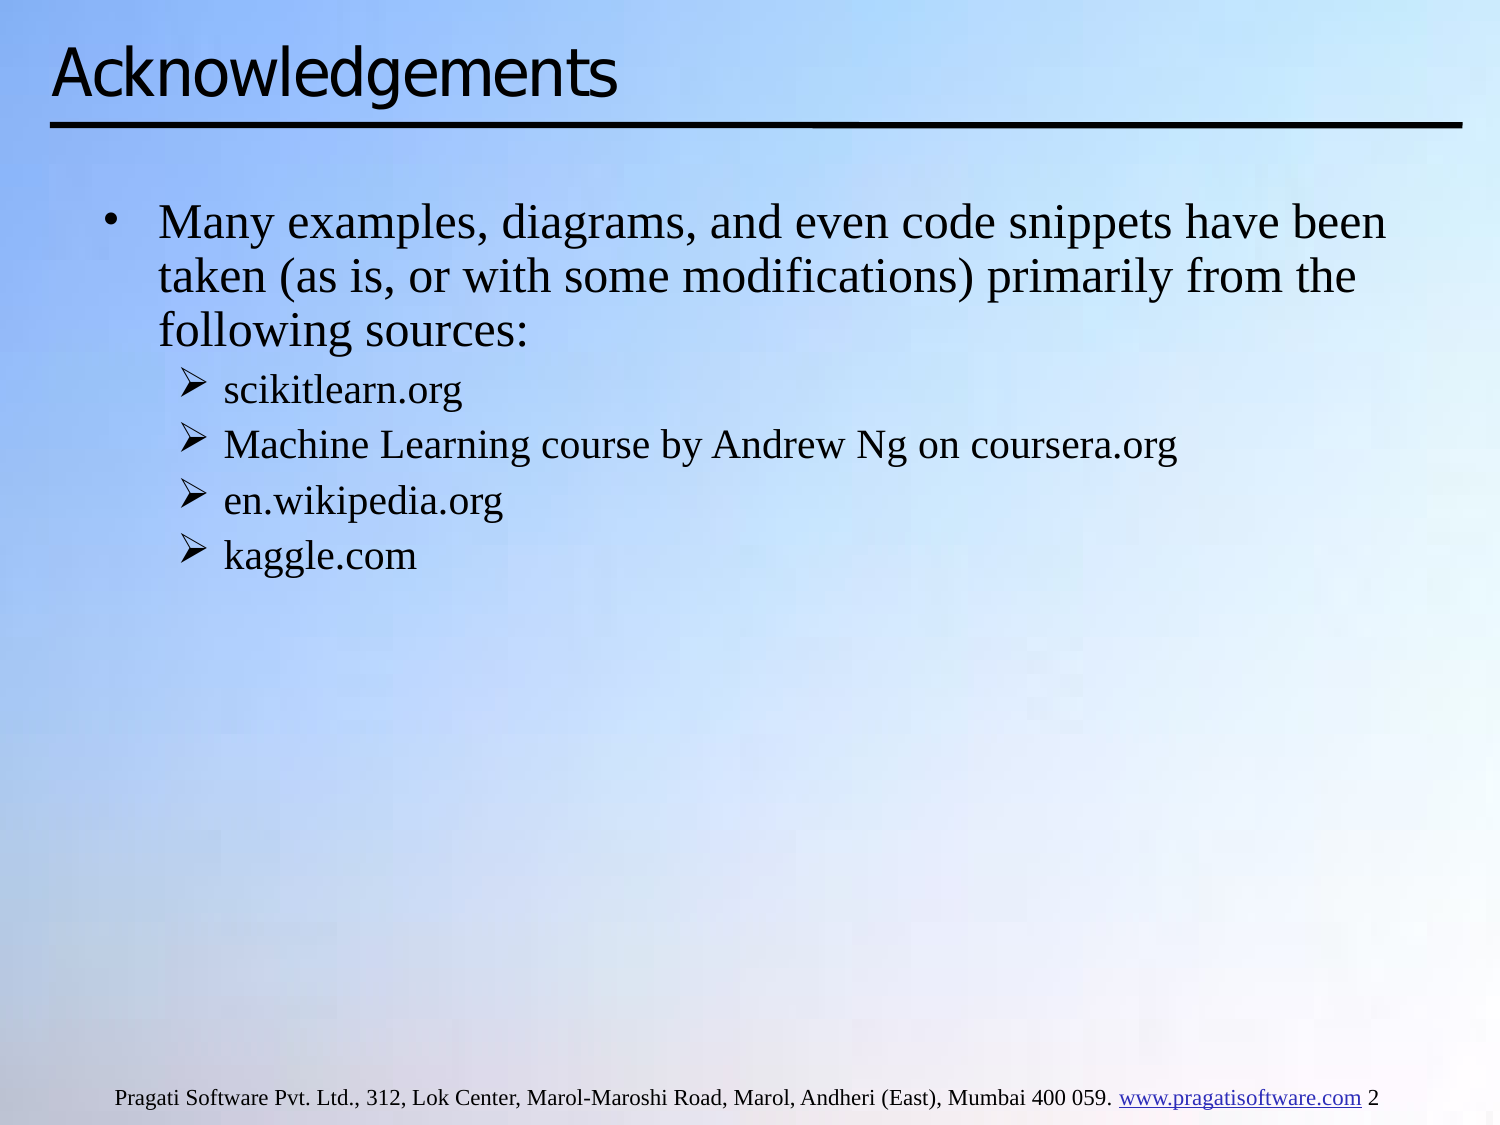

# Acknowledgements
Many examples, diagrams, and even code snippets have been taken (as is, or with some modifications) primarily from the following sources:
scikitlearn.org
Machine Learning course by Andrew Ng on coursera.org
en.wikipedia.org
kaggle.com